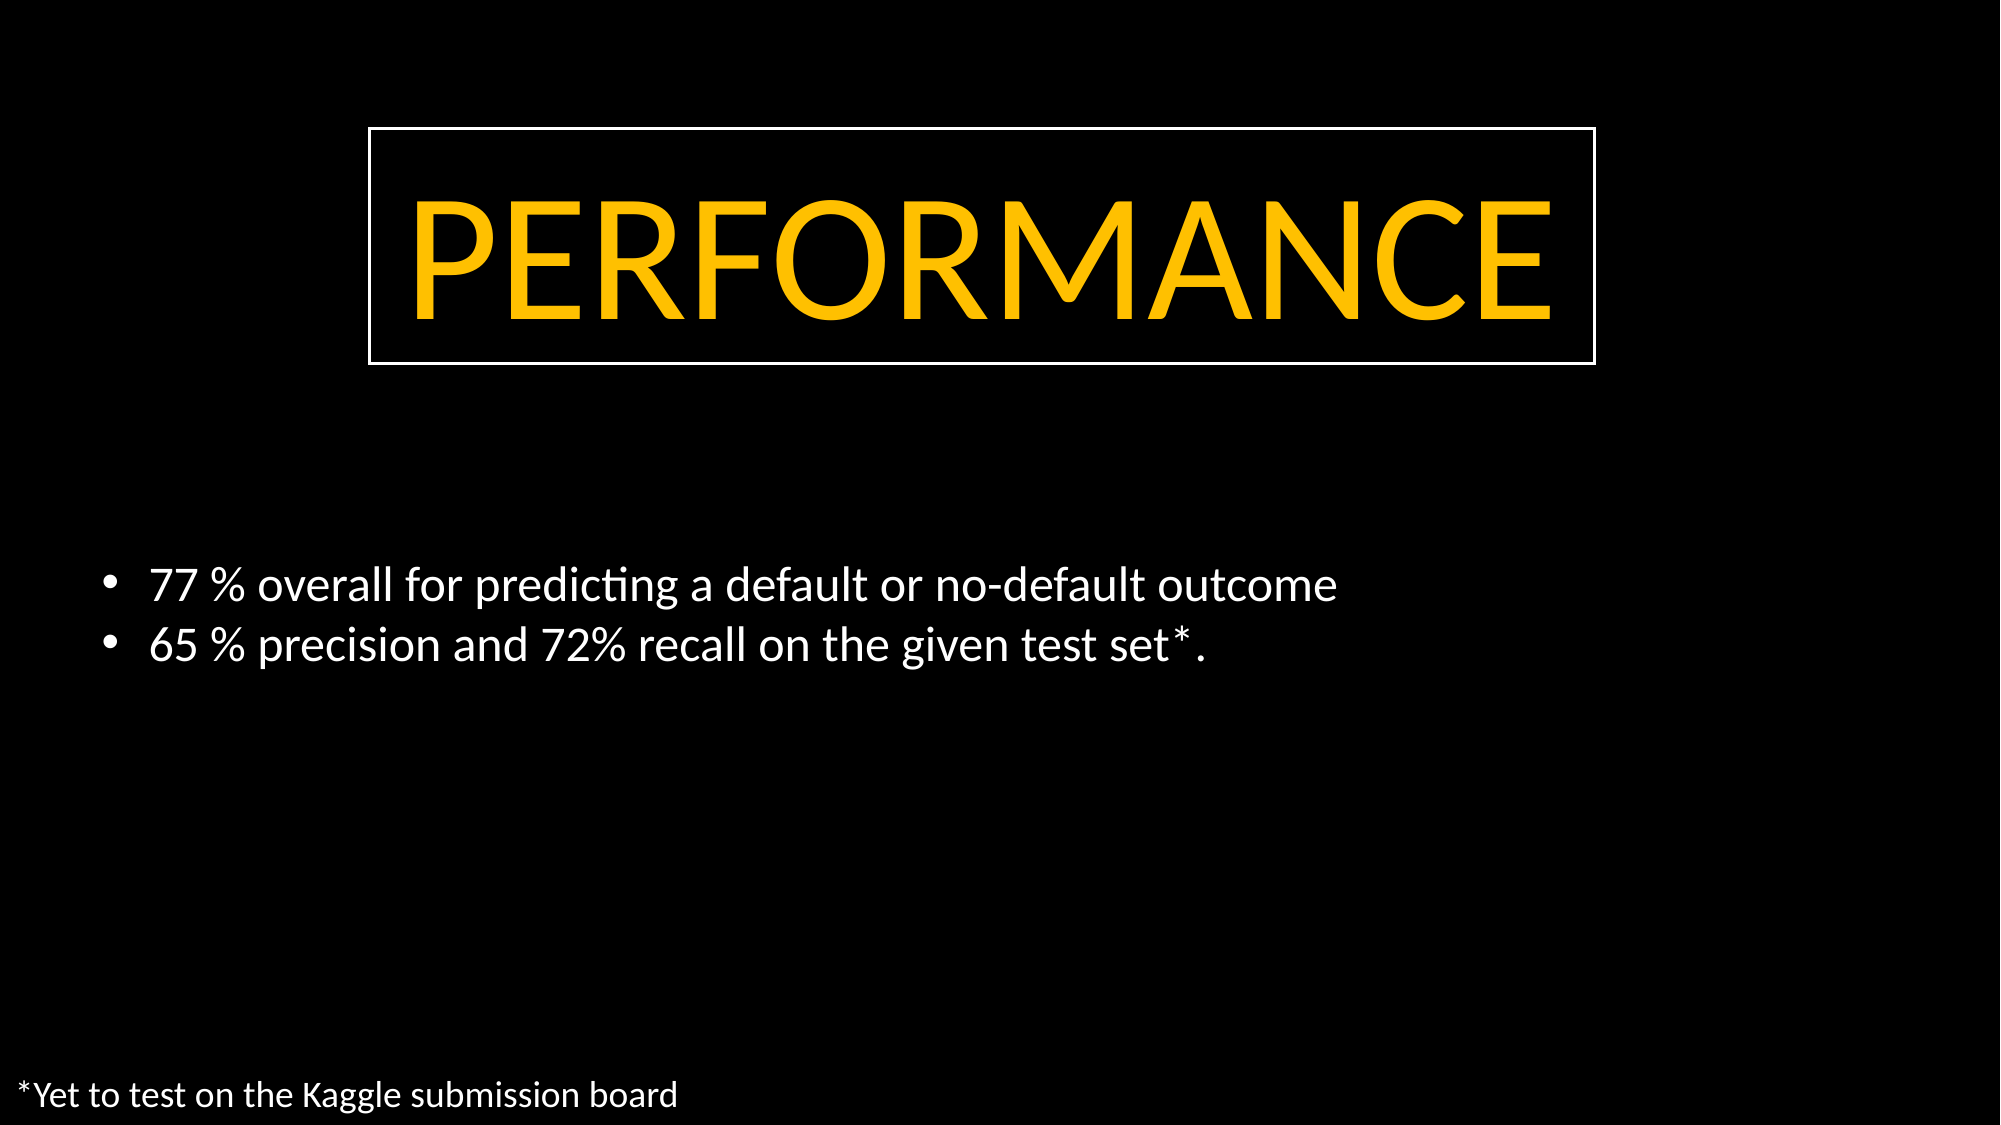

PERFORMANCE
77 % overall for predicting a default or no-default outcome
65 % precision and 72% recall on the given test set*.
*Yet to test on the Kaggle submission board

Not Enough Computing Power. Hinders expressiveness
Parameter Tuning is not done at this stage. Simply baselines from research papers
Time